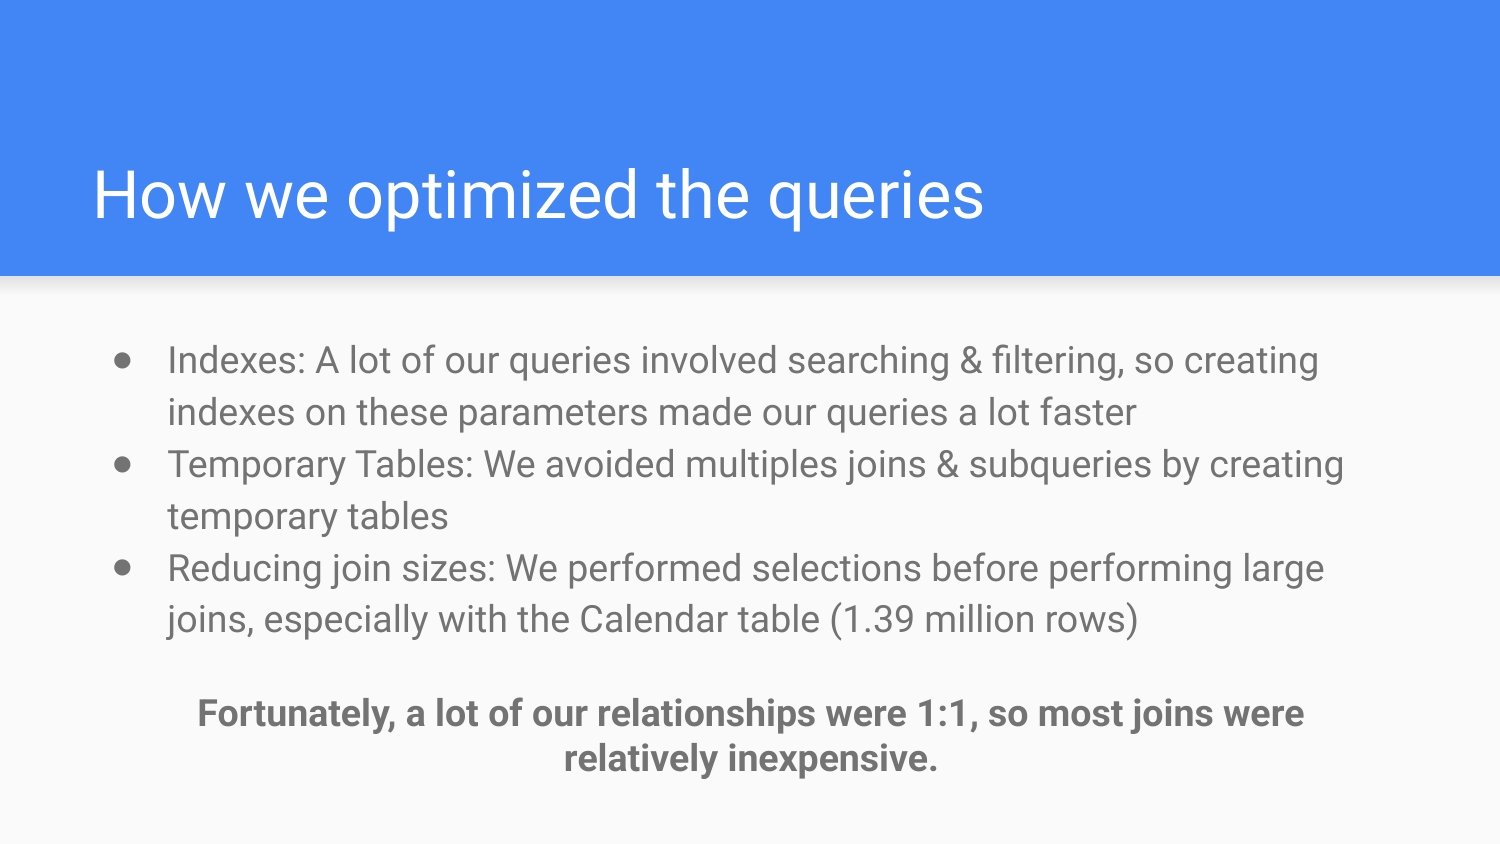

# How we optimized the queries
Indexes: A lot of our queries involved searching & filtering, so creating indexes on these parameters made our queries a lot faster
Temporary Tables: We avoided multiples joins & subqueries by creating temporary tables
Reducing join sizes: We performed selections before performing large joins, especially with the Calendar table (1.39 million rows)

Fortunately, a lot of our relationships were 1:1, so most joins were relatively inexpensive.